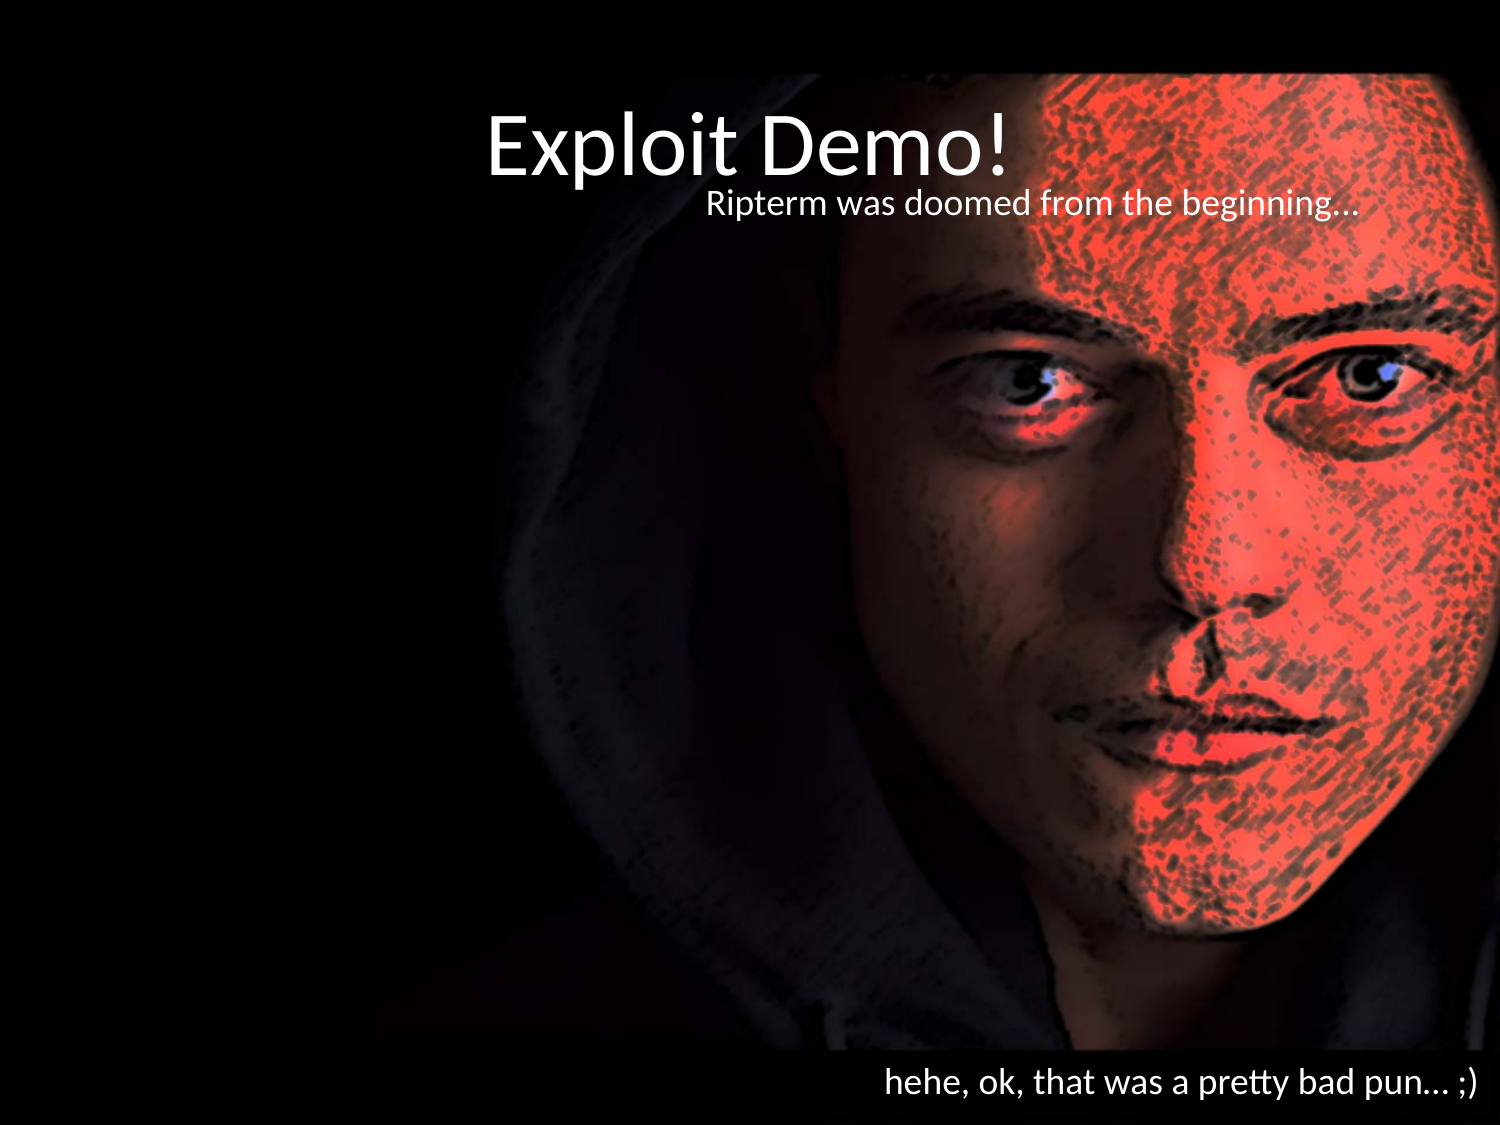

# Exploit Demo!
Ripterm was doomed from the beginning...
hehe, ok, that was a pretty bad pun… ;)